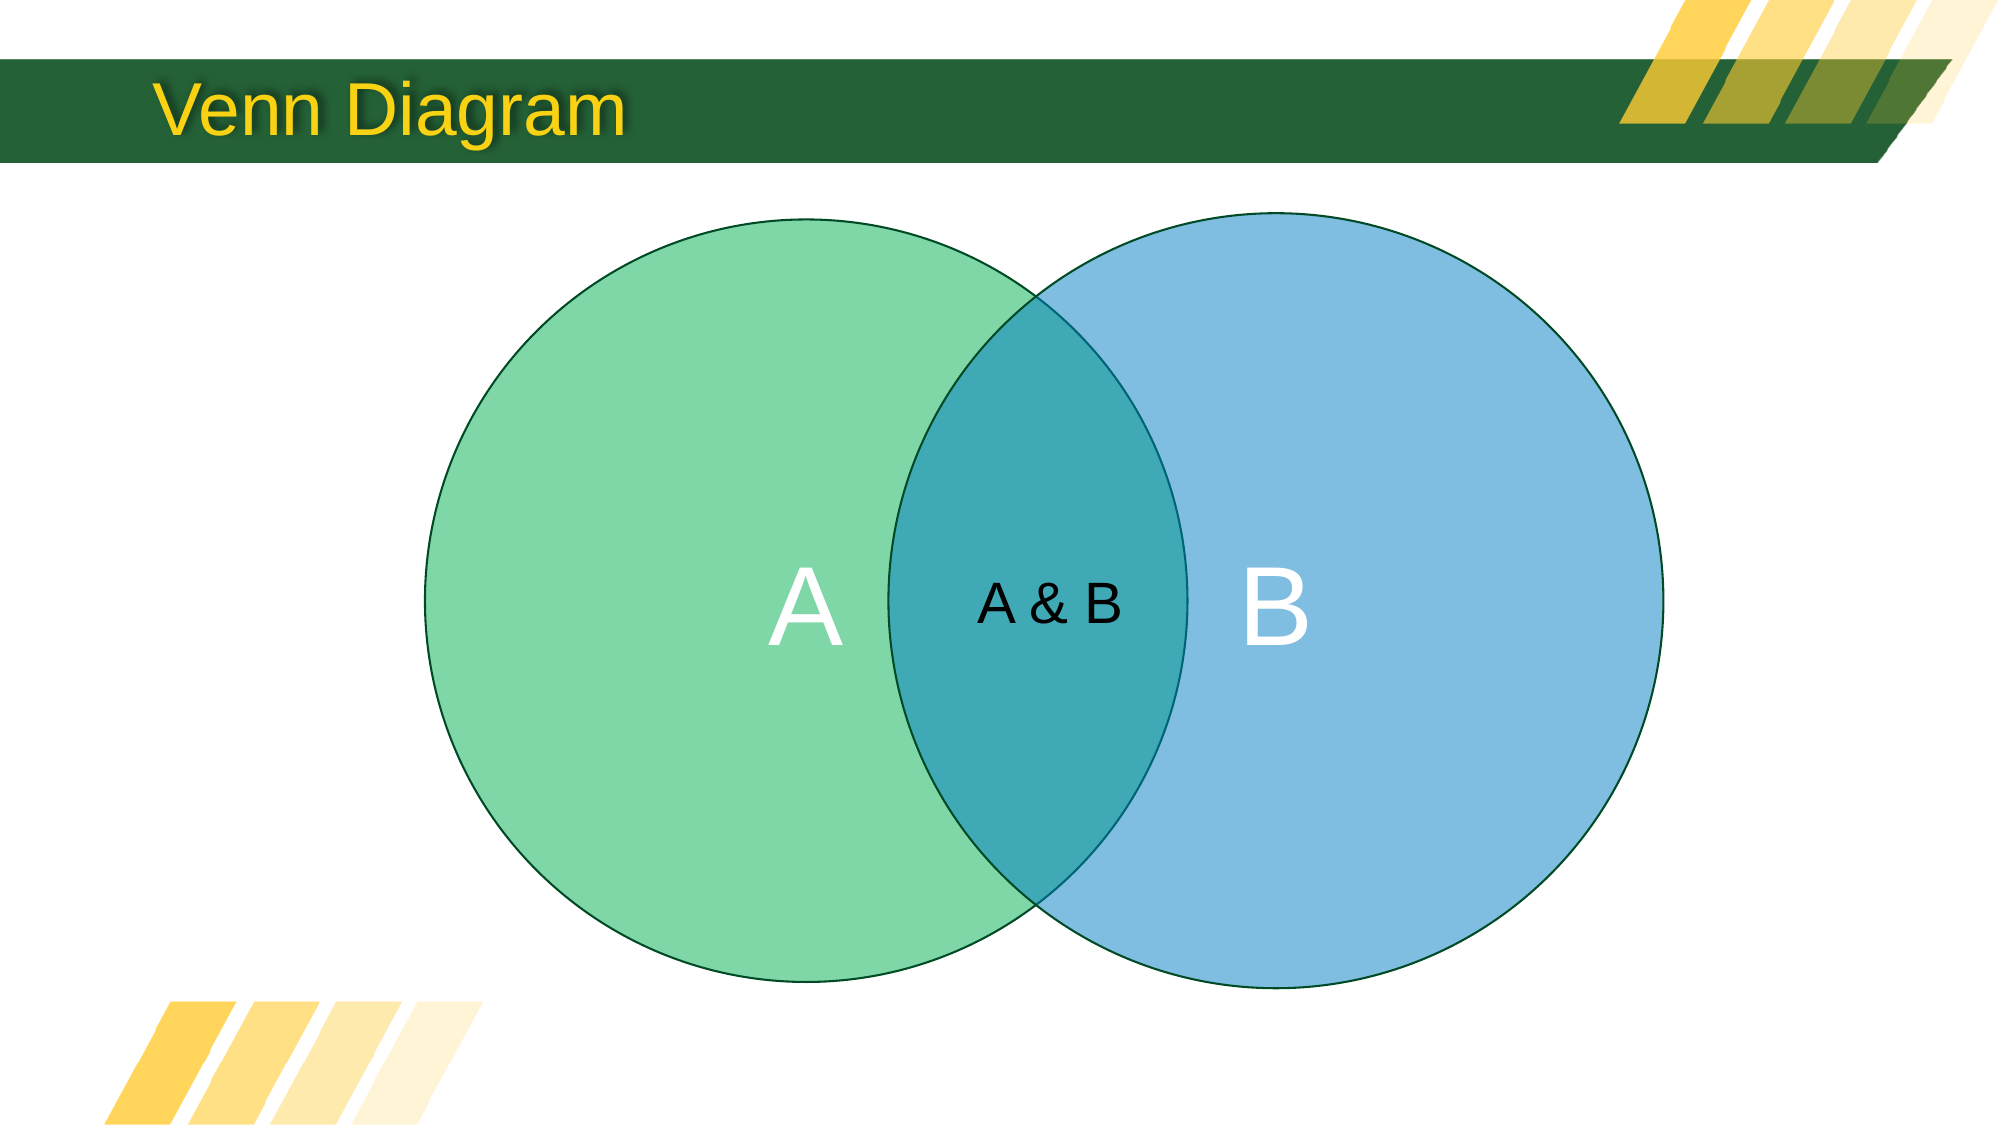

# Venn Diagram
B
A
A & B